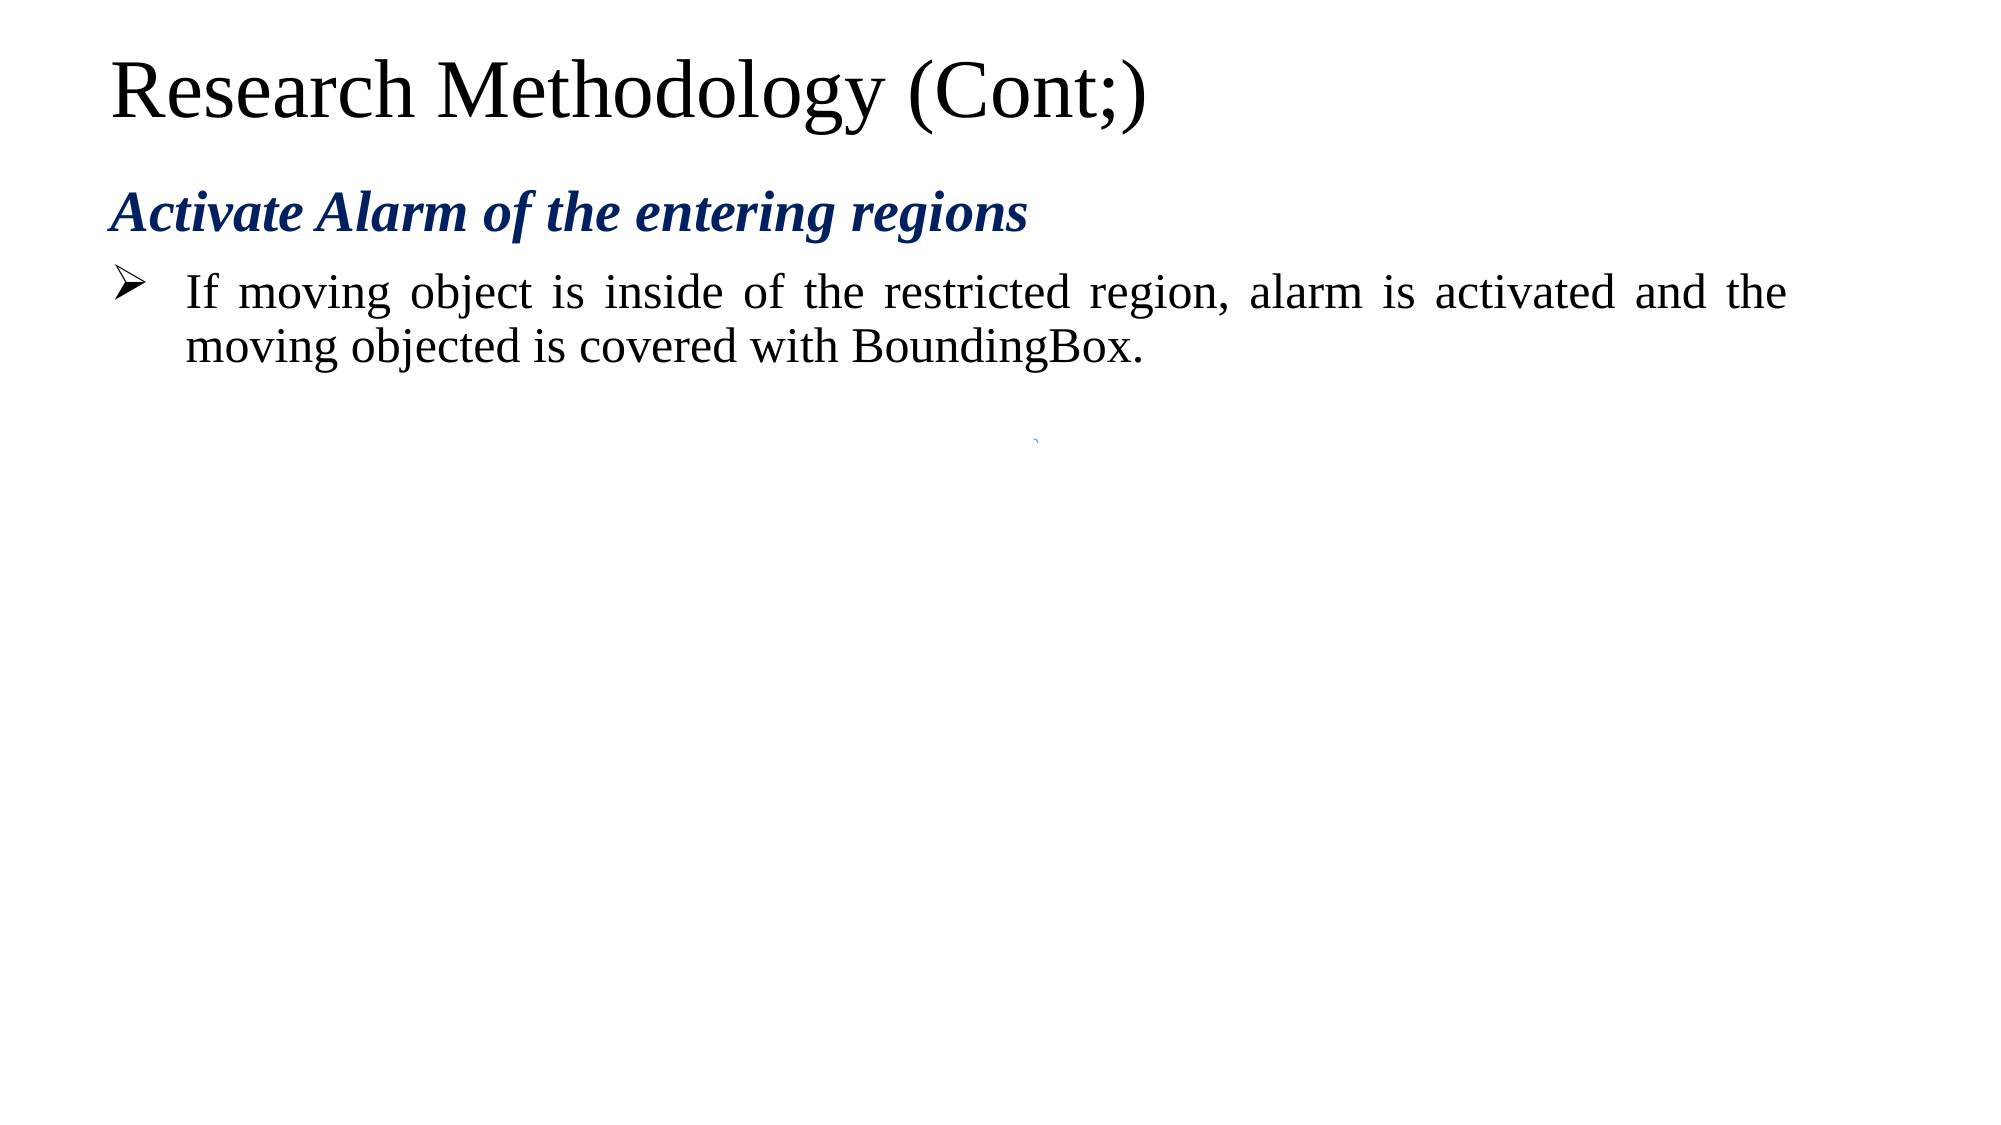

# Research Methodology (Cont;)
Activate Alarm of the entering regions
If moving object is inside of the restricted region, alarm is activated and the moving objected is covered with BoundingBox.